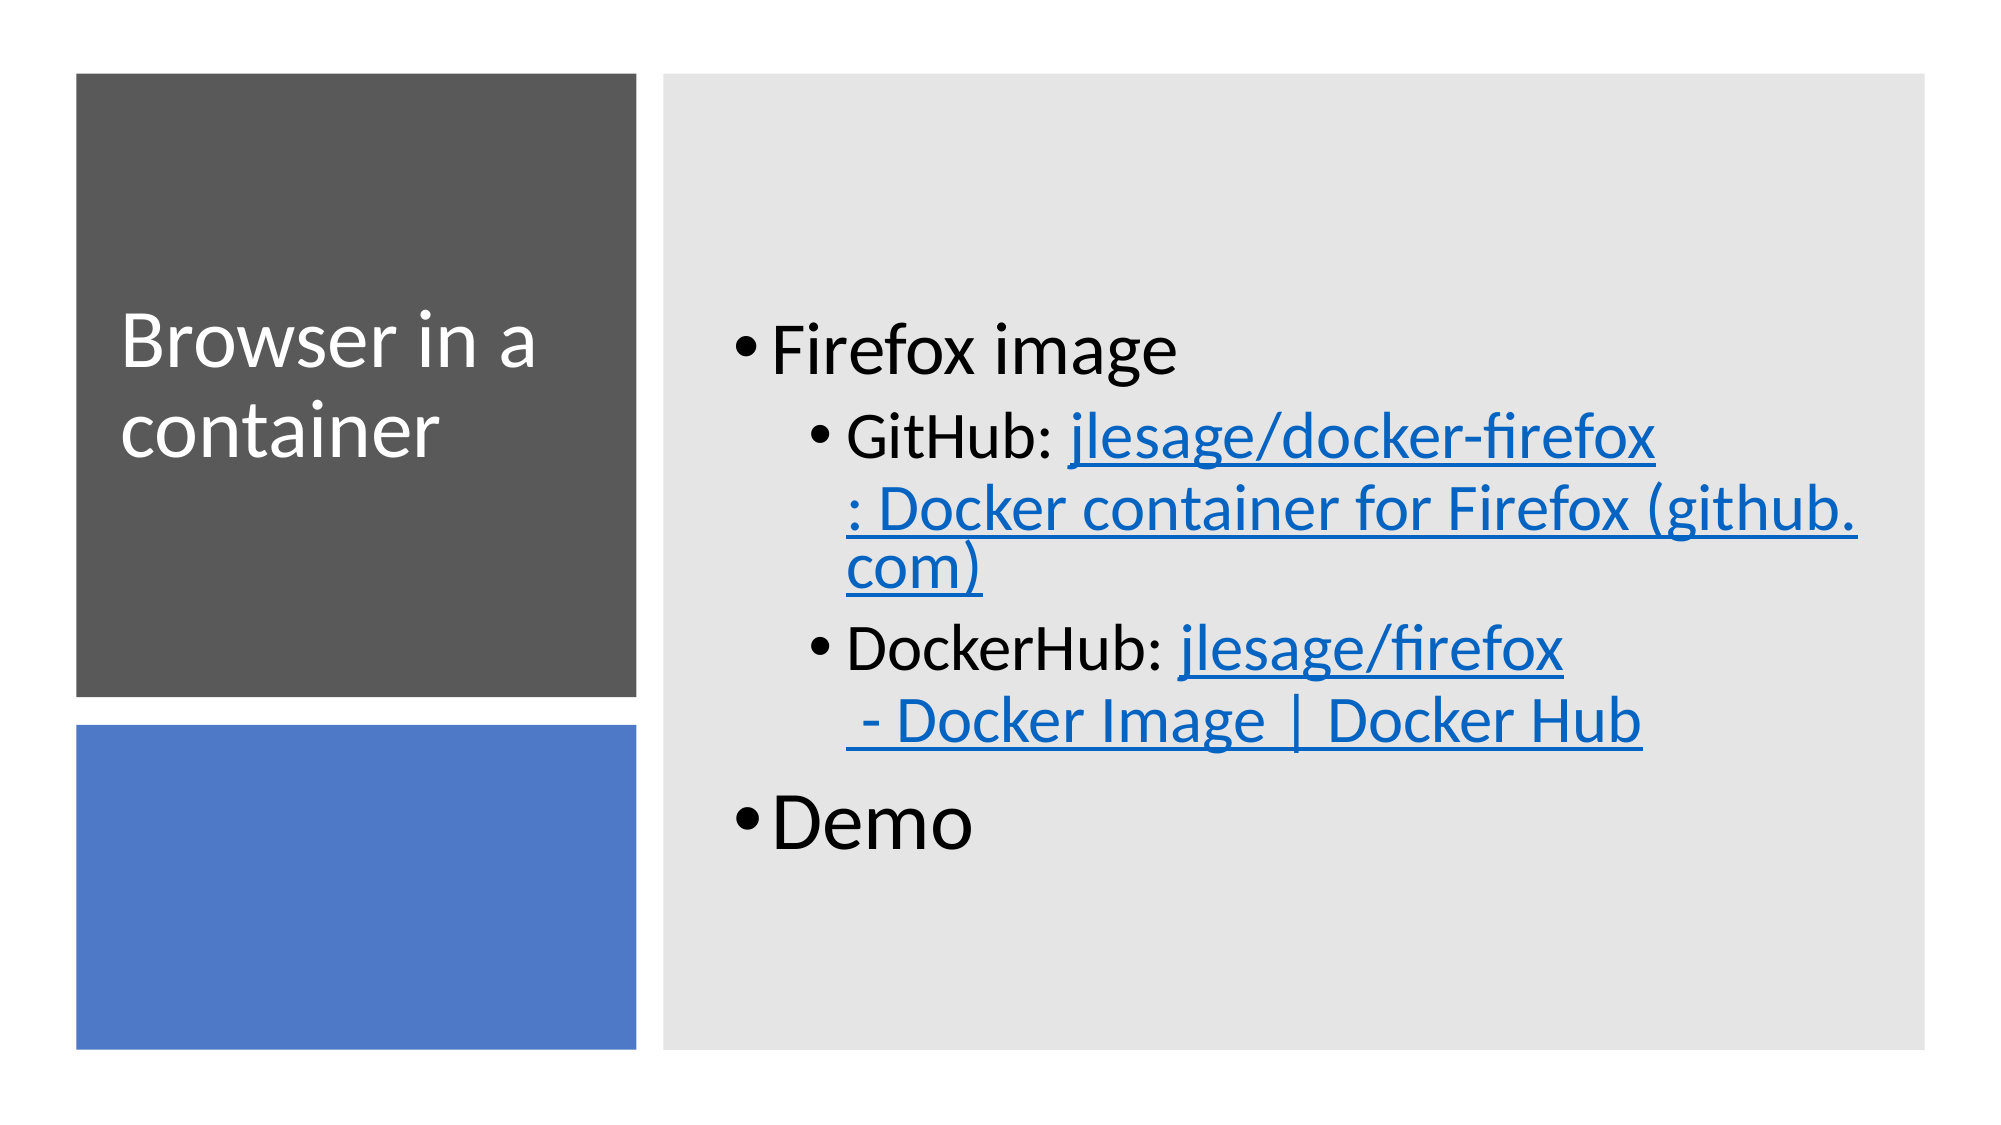

Firefox image
GitHub: jlesage/docker-firefox: Docker container for Firefox (github.com)
DockerHub: jlesage/firefox - Docker Image | Docker Hub
Demo
# Browser in a container